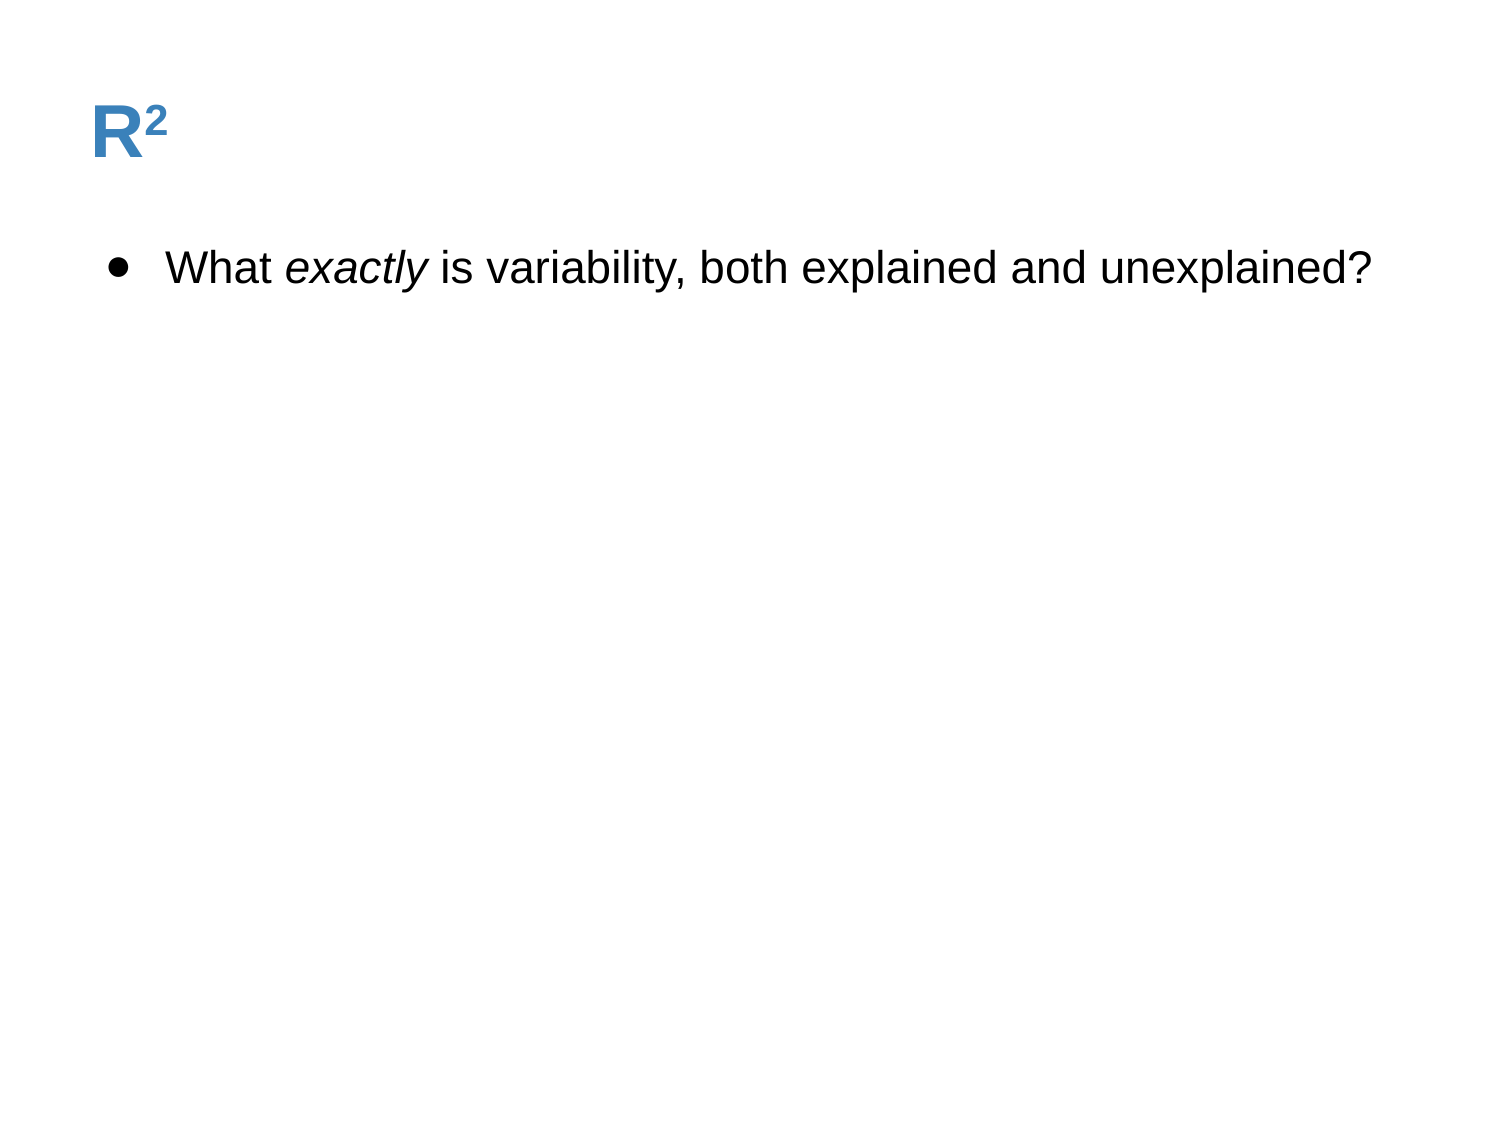

# R2
What exactly is variability, both explained and unexplained?